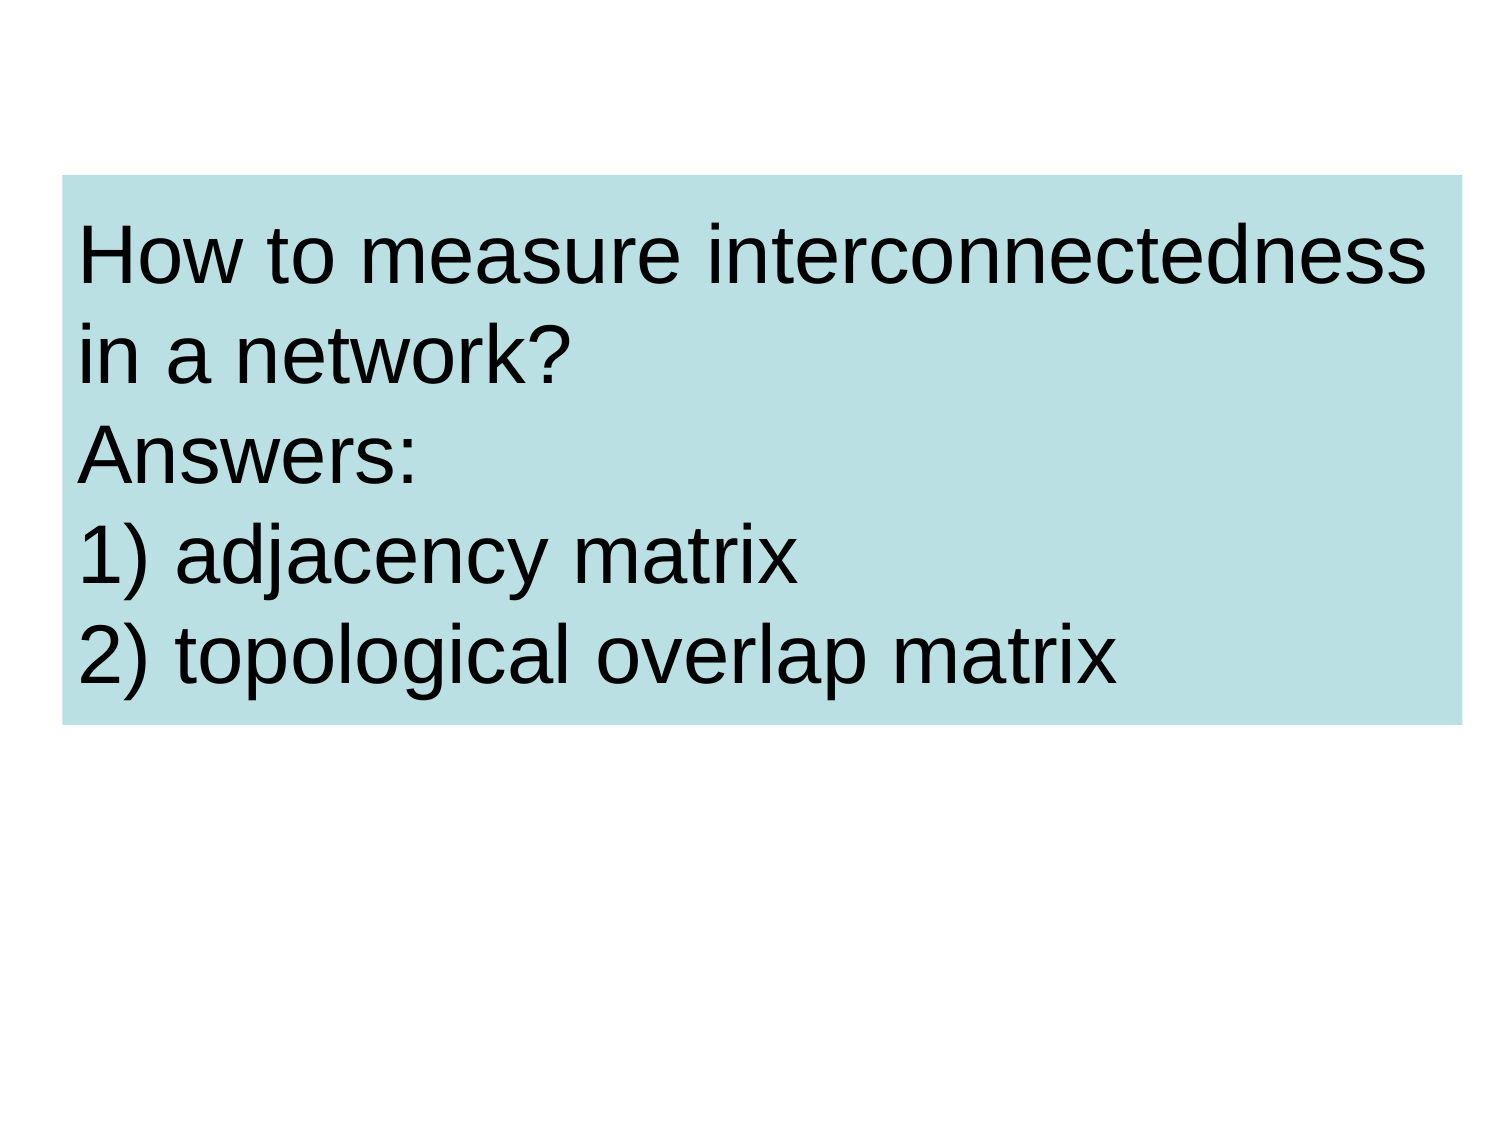

# How to measure interconnectedness in a network? Answers: 1) adjacency matrix 2) topological overlap matrix